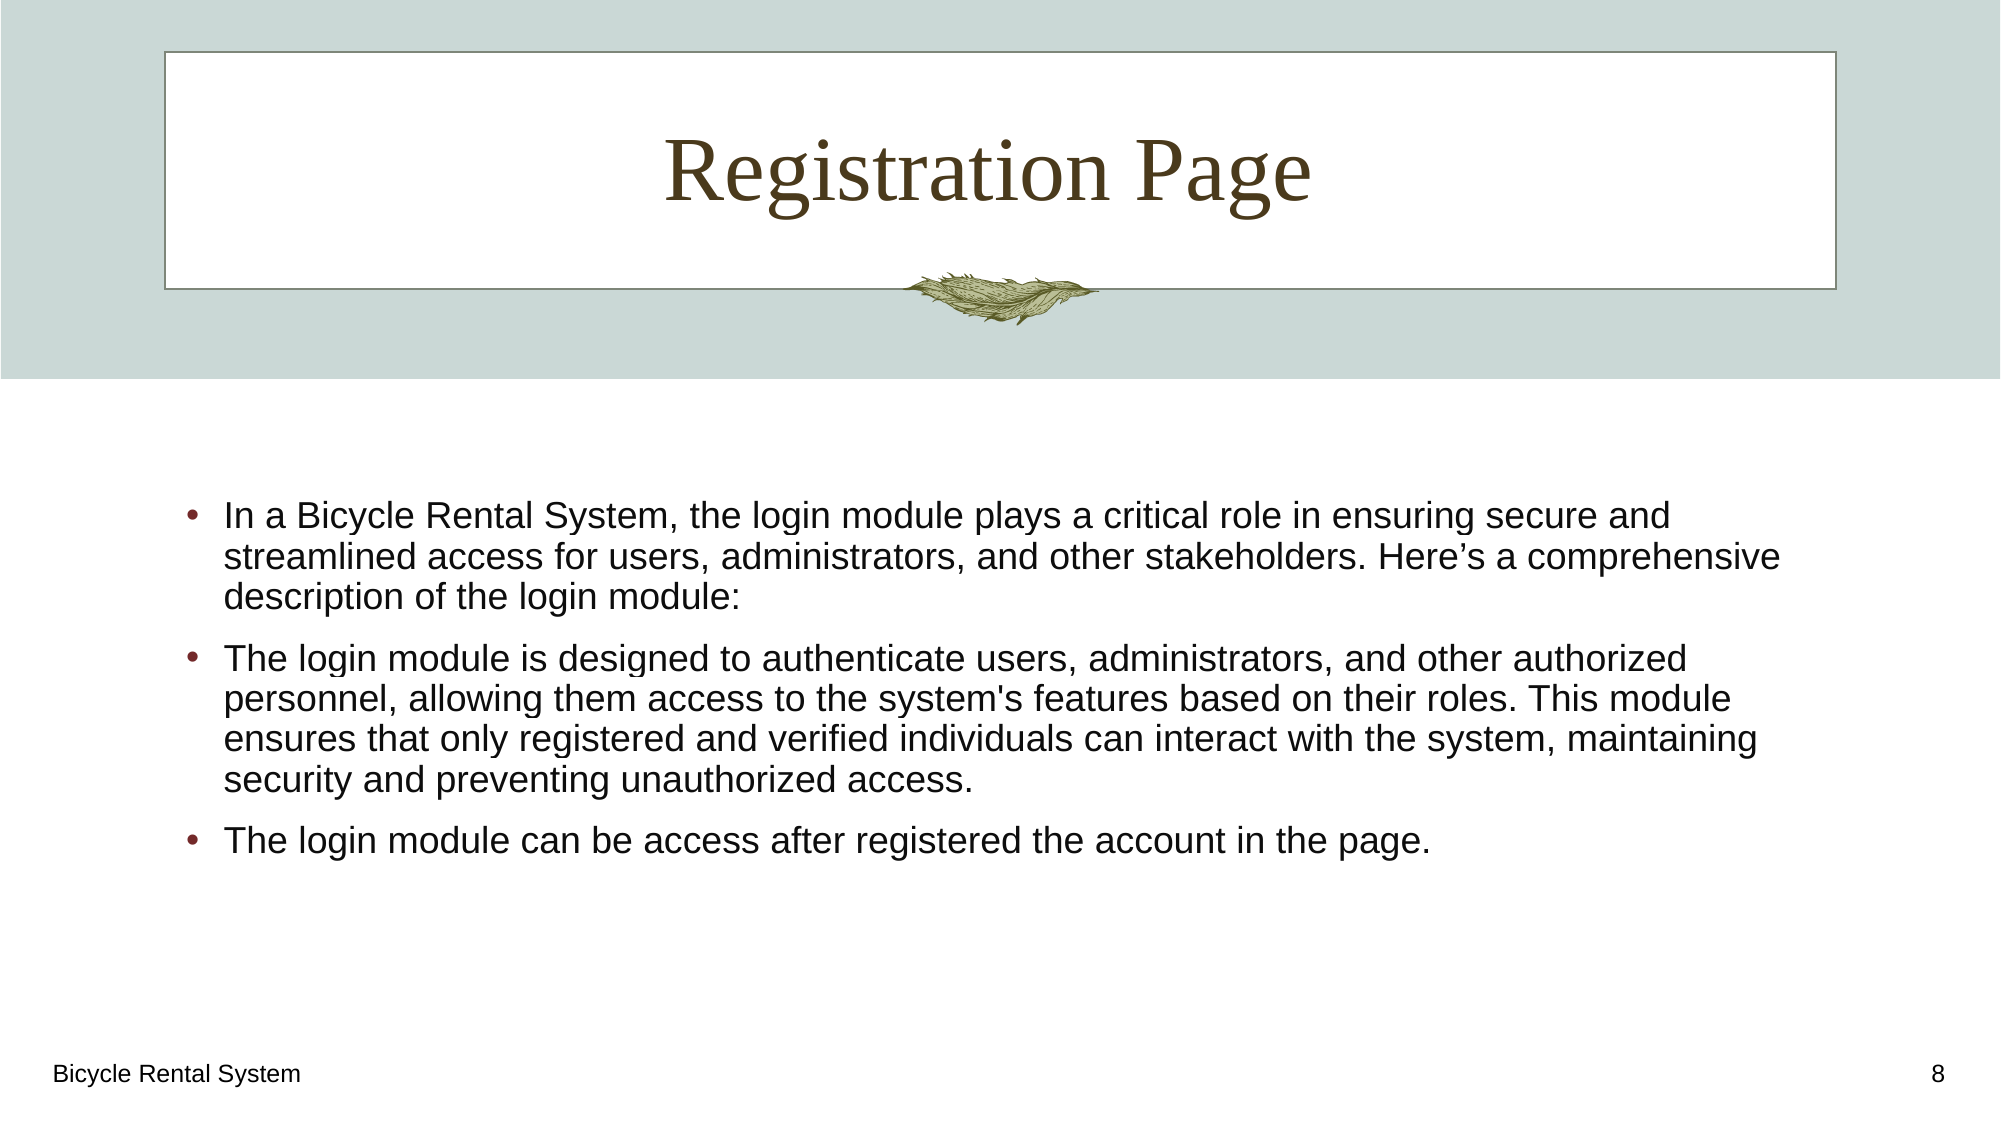

# Registration Page
In a Bicycle Rental System, the login module plays a critical role in ensuring secure and streamlined access for users, administrators, and other stakeholders. Here’s a comprehensive description of the login module:
The login module is designed to authenticate users, administrators, and other authorized personnel, allowing them access to the system's features based on their roles. This module ensures that only registered and verified individuals can interact with the system, maintaining security and preventing unauthorized access.
The login module can be access after registered the account in the page.
Bicycle Rental System
8